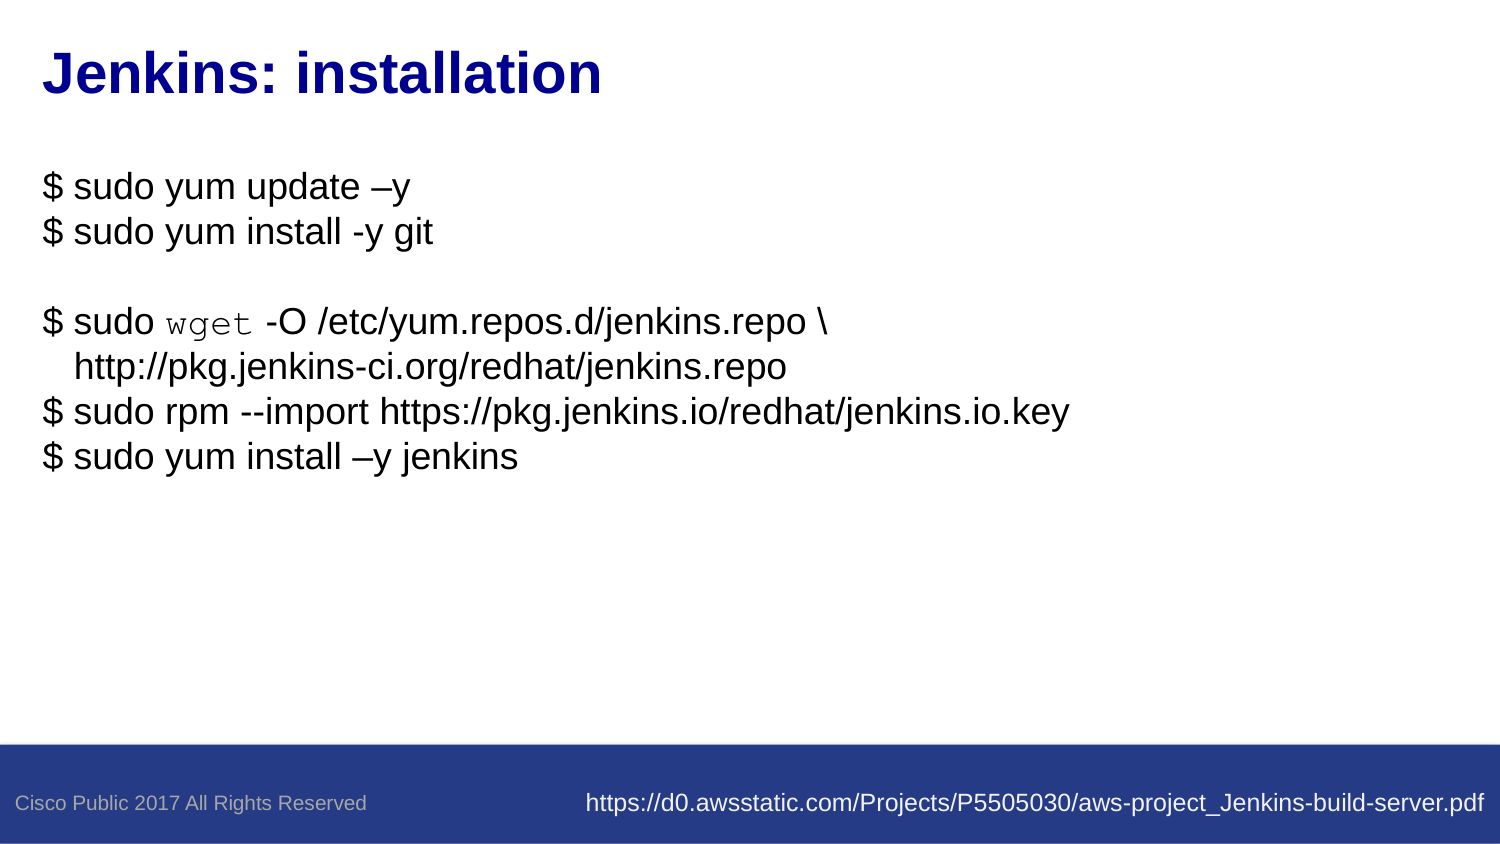

# Jenkins: installation
$ sudo yum update –y
$ sudo yum install -y git

$ sudo wget -O /etc/yum.repos.d/jenkins.repo \
   http://pkg.jenkins-ci.org/redhat/jenkins.repo
$ sudo rpm --import https://pkg.jenkins.io/redhat/jenkins.io.key
$ sudo yum install –y jenkins
https://d0.awsstatic.com/Projects/P5505030/aws-project_Jenkins-build-server.pdf